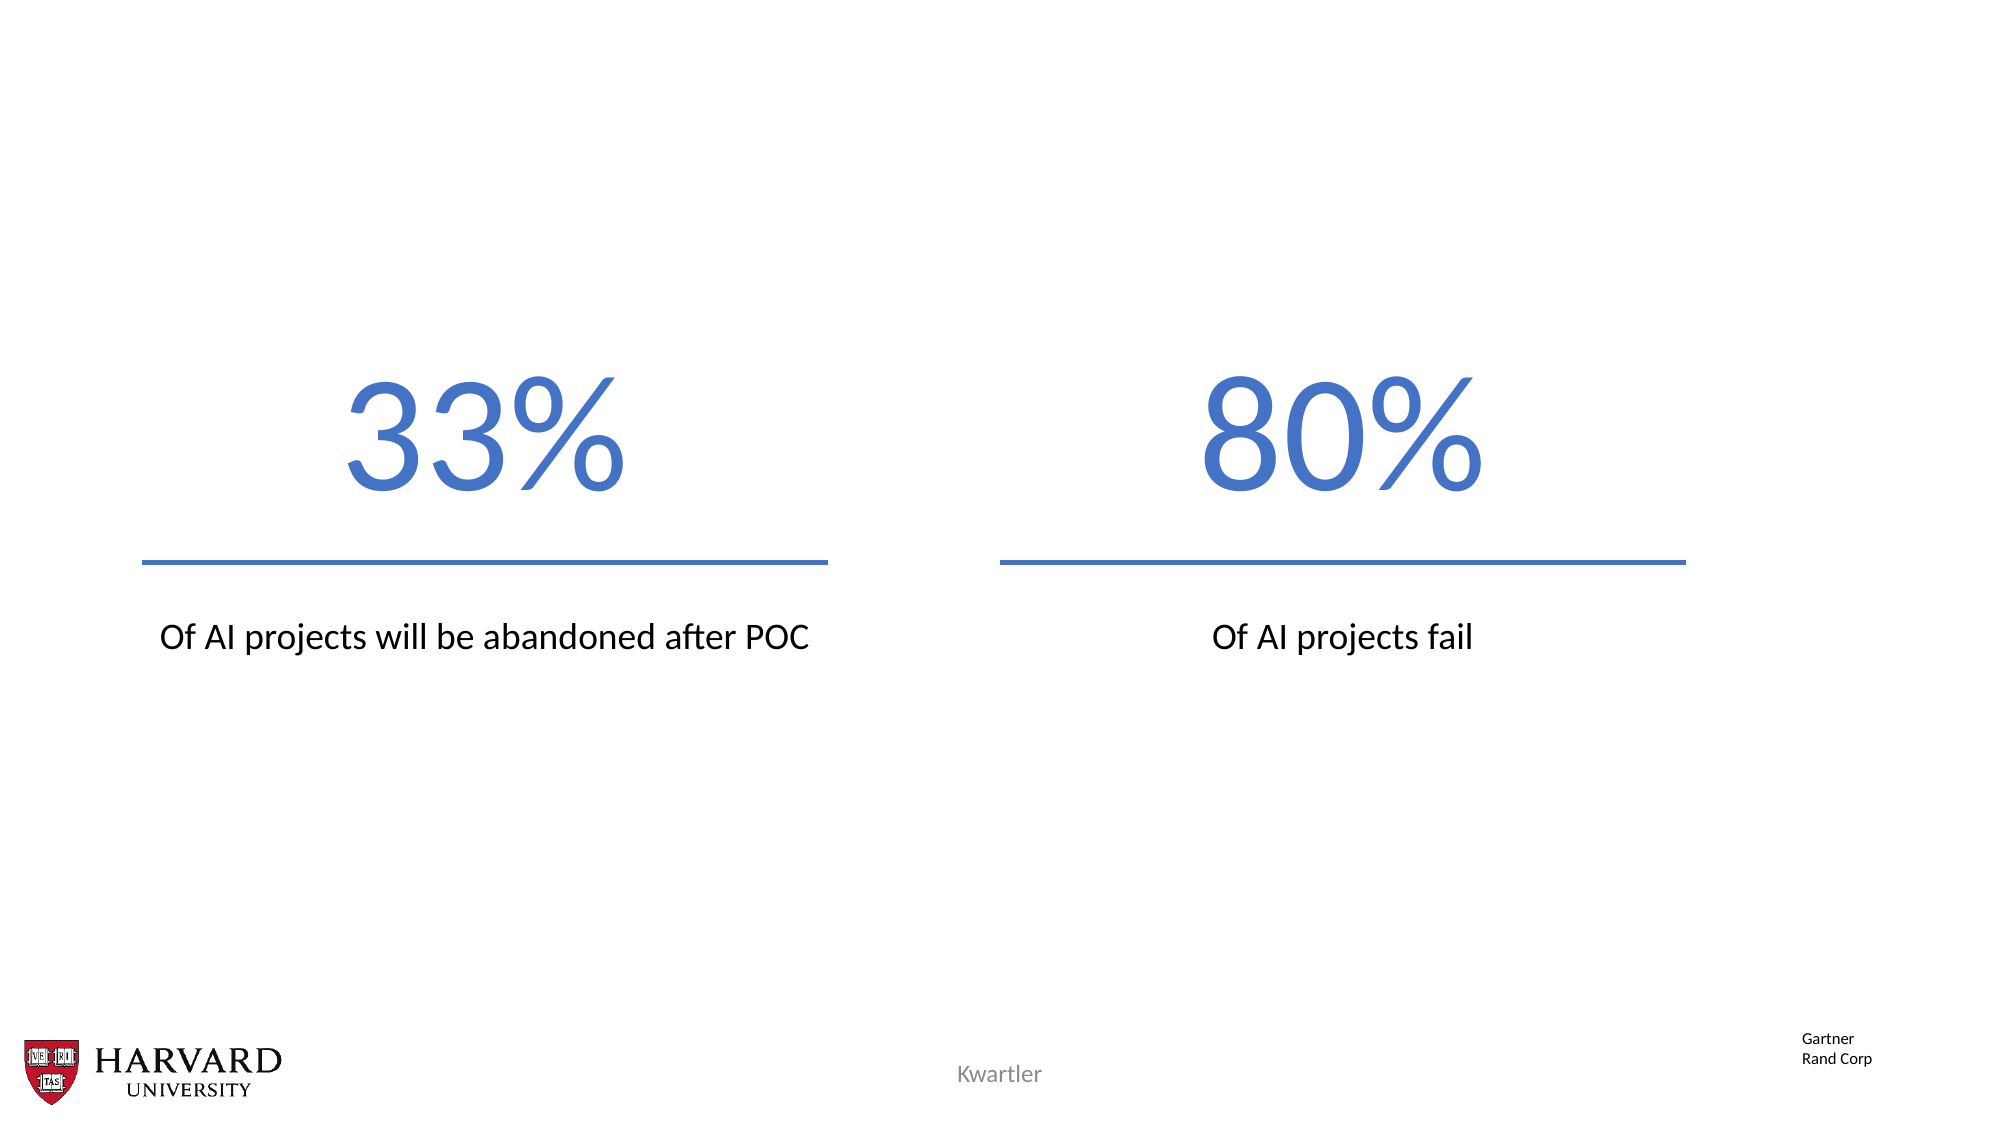

#
33%
80%
Of AI projects will be abandoned after POC
Of AI projects fail
Gartner
Rand Corp
Kwartler